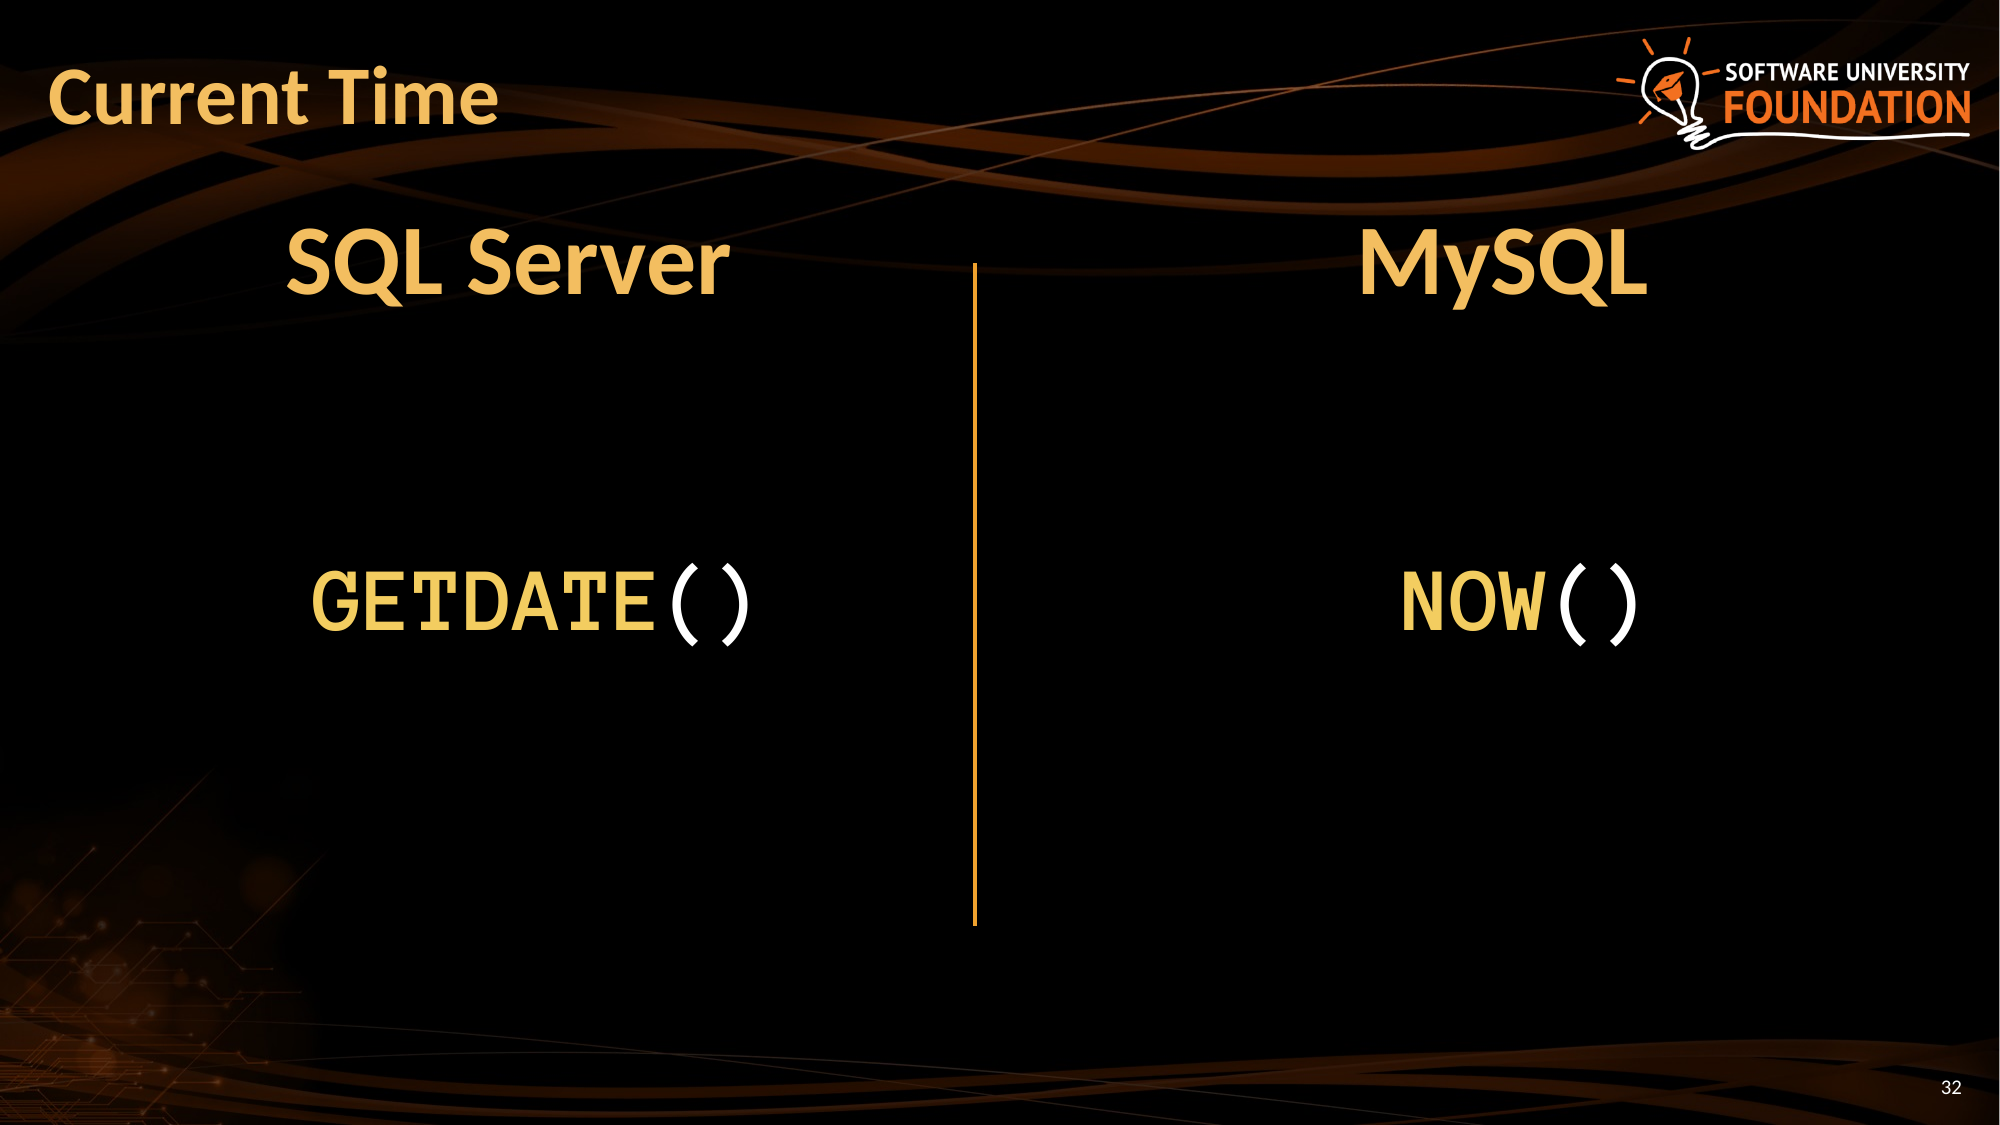

# Current Time
MySQL

SQL Server

GETDATE()
NOW()
32